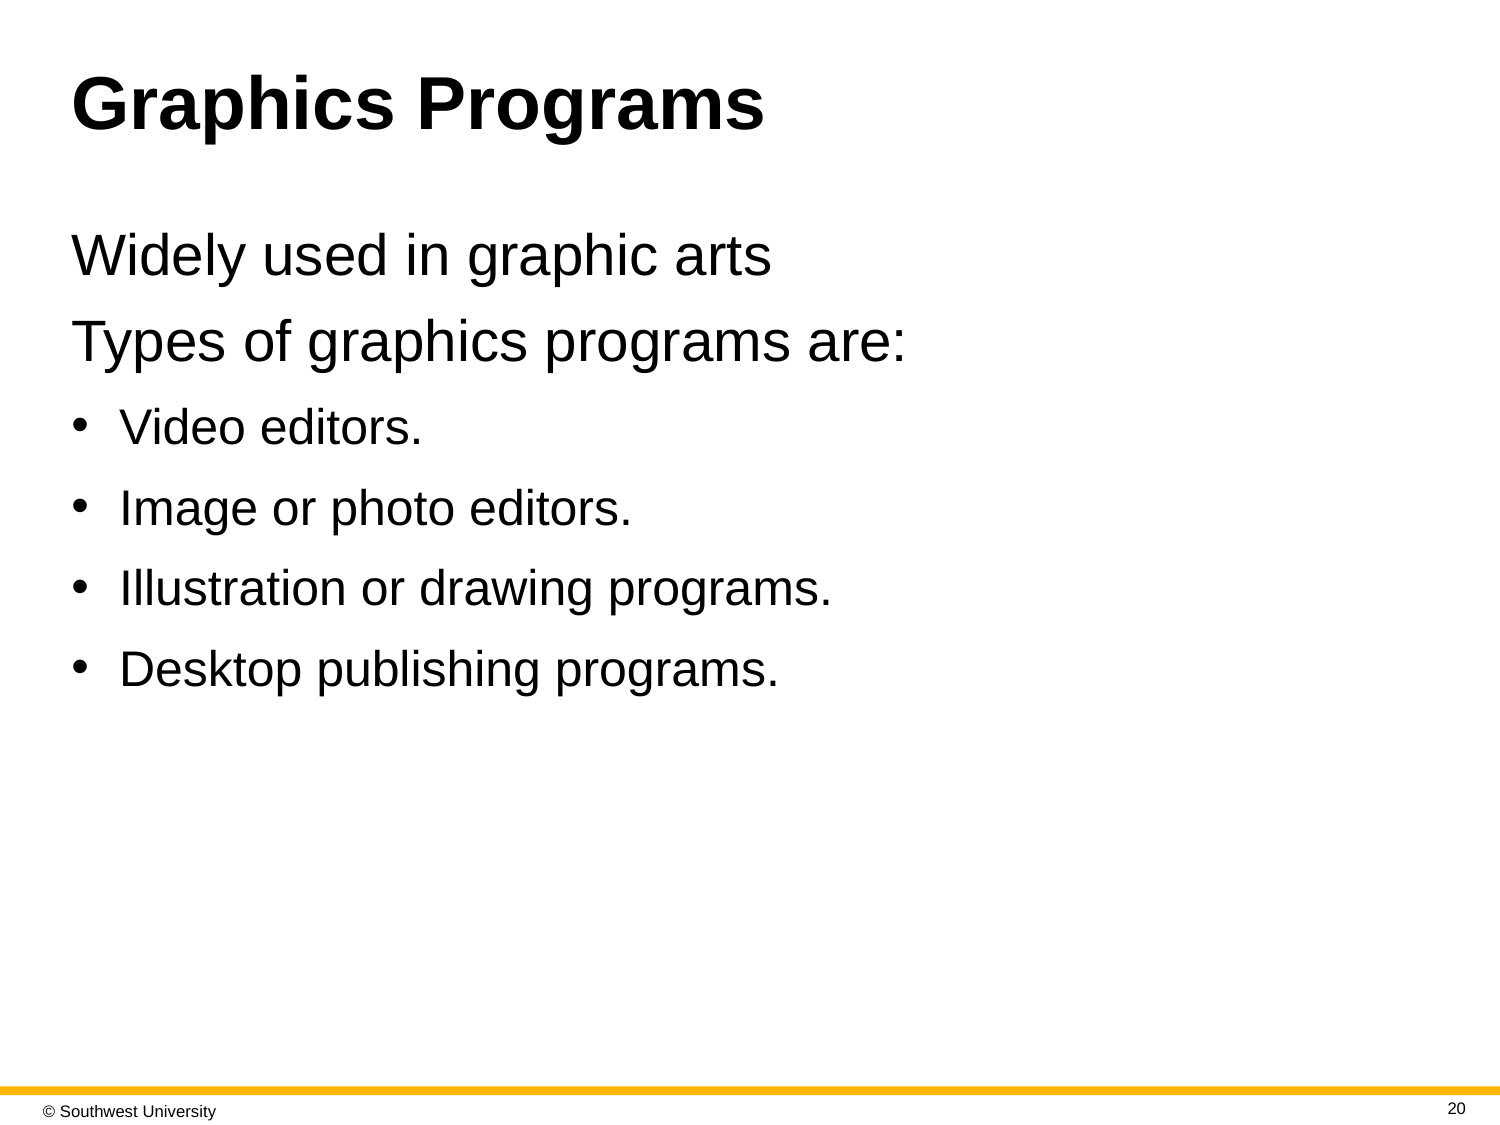

# Graphics Programs
Widely used in graphic arts
Types of graphics programs are:
Video editors.
Image or photo editors.
Illustration or drawing programs.
Desktop publishing programs.
20